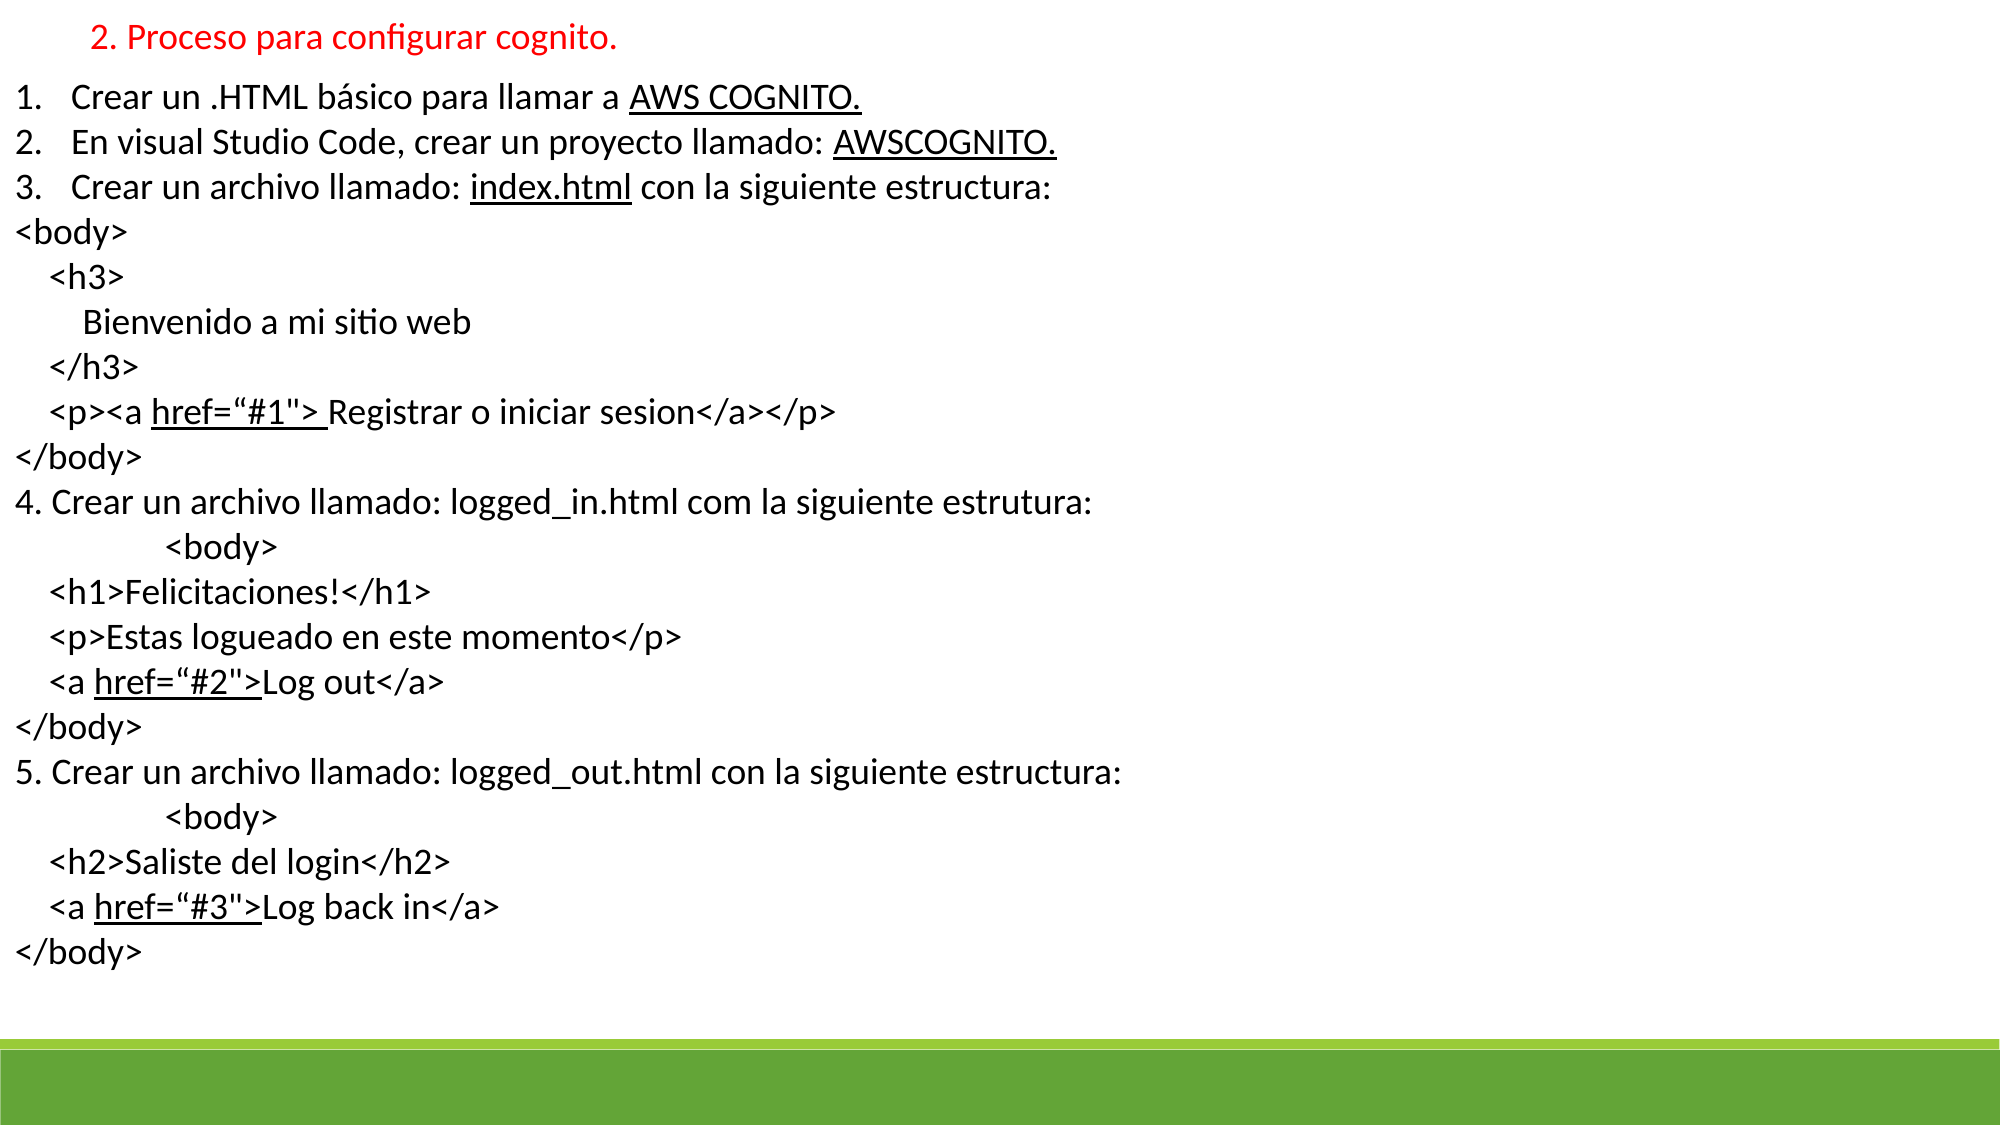

2. Proceso para configurar cognito.
Crear un .HTML básico para llamar a AWS COGNITO.
En visual Studio Code, crear un proyecto llamado: AWSCOGNITO.
Crear un archivo llamado: index.html con la siguiente estructura:
<body>
    <h3>
        Bienvenido a mi sitio web
    </h3>
    <p><a href=“#1"> Registrar o iniciar sesion</a></p>
</body>
4. Crear un archivo llamado: logged_in.html com la siguiente estrutura:
	<body>
    <h1>Felicitaciones!</h1>
    <p>Estas logueado en este momento</p>
    <a href=“#2">Log out</a>
</body>
5. Crear un archivo llamado: logged_out.html con la siguiente estructura:
	<body>
    <h2>Saliste del login</h2>
    <a href=“#3">Log back in</a>
</body>